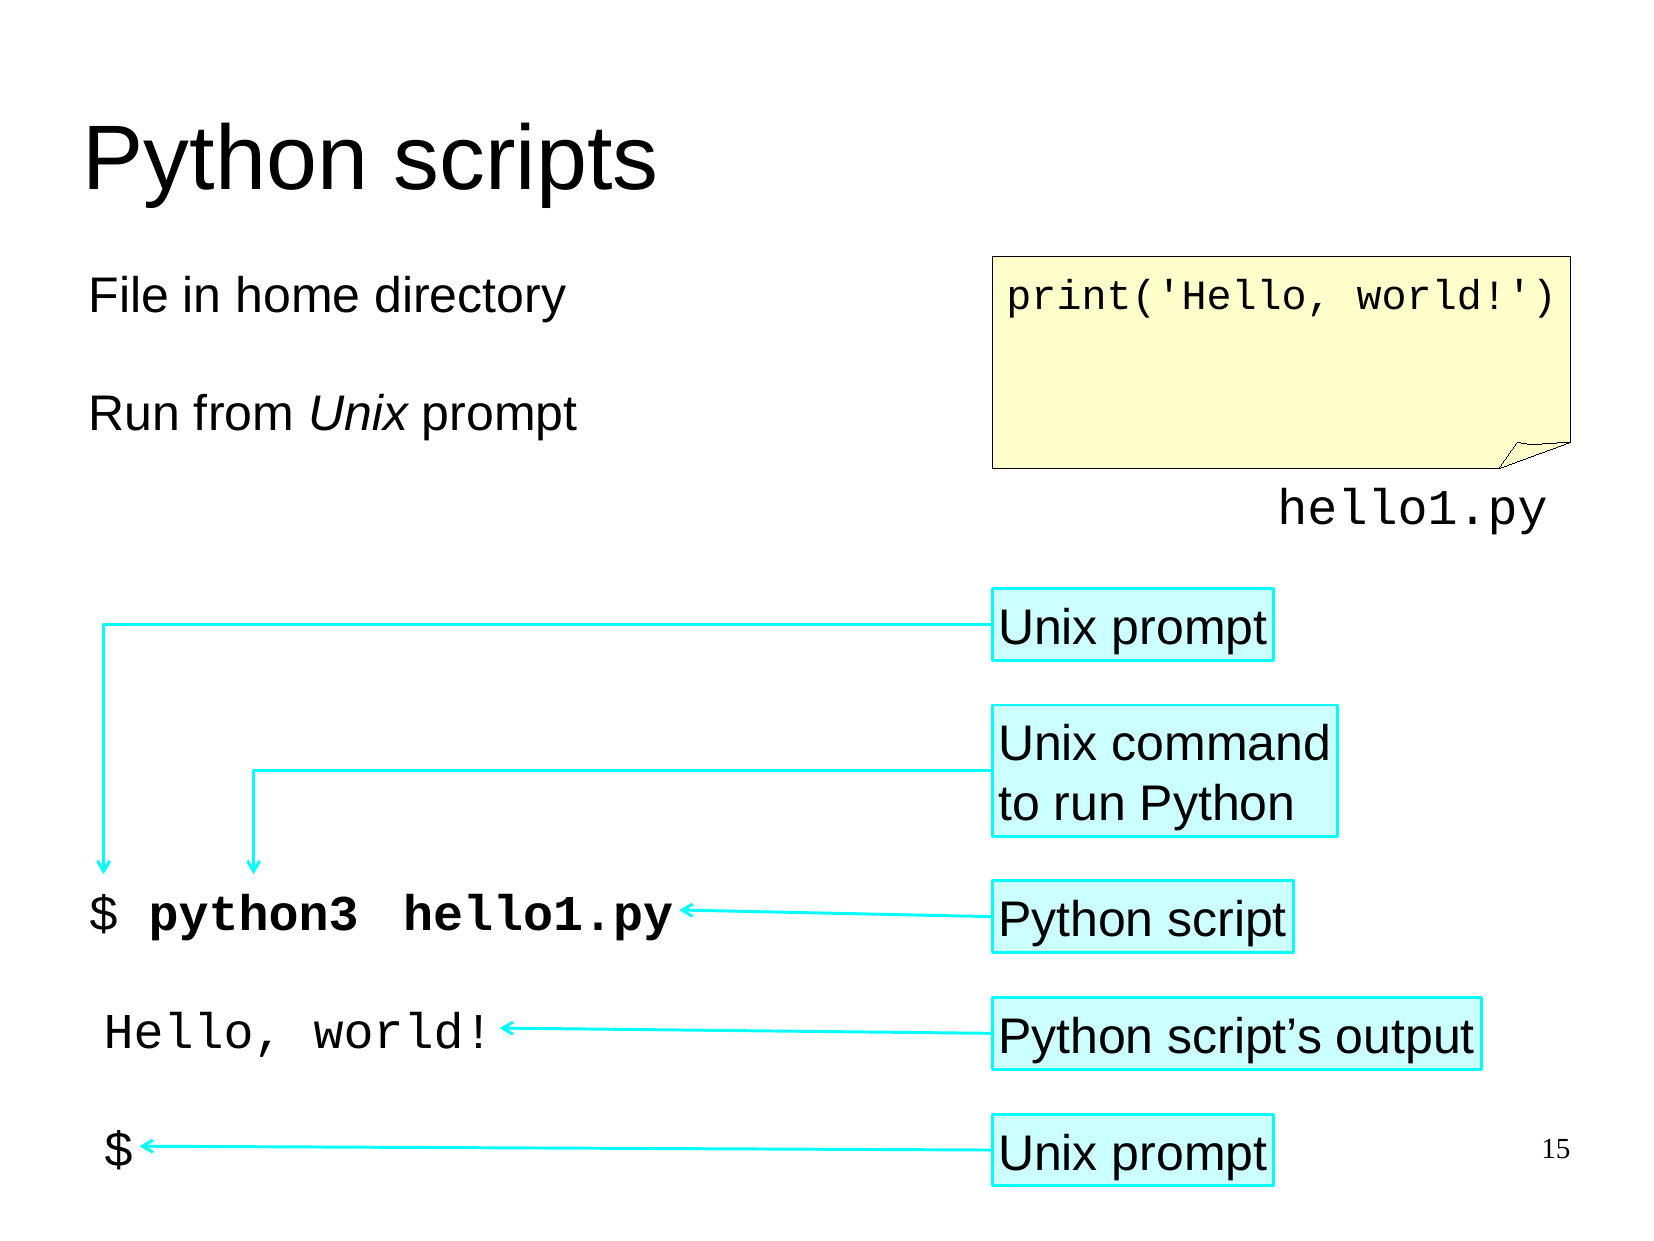

Python scripts
File in home directory
print('Hello, world!')
Run from Unix prompt
hello1.py
Unix prompt
Unix command
to run Python
$
python3
hello1.py
Python script
Hello, world!
Python script’s output
$
Unix prompt
15